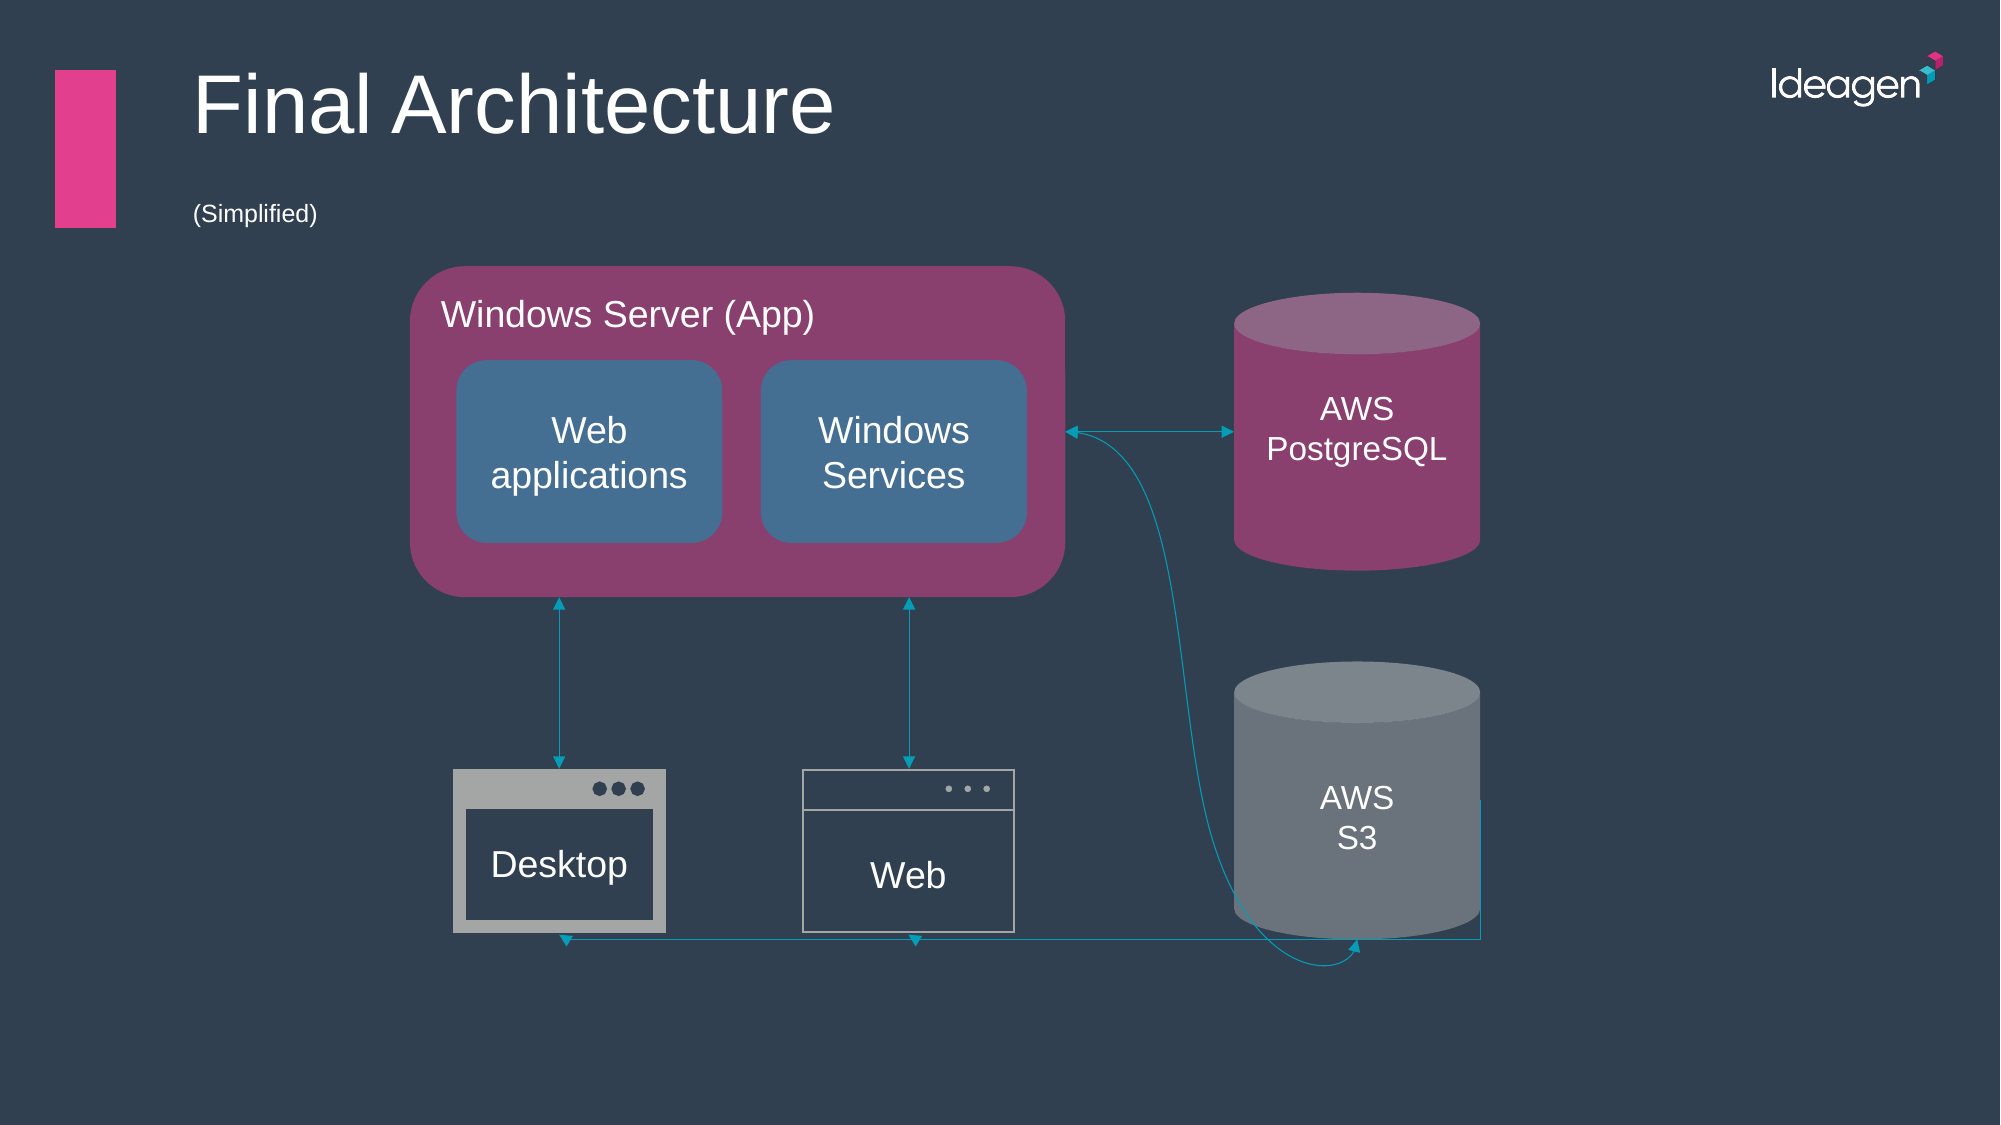

|  |  | Final Architecture |
| --- | --- | --- |
|  |  | (Simplified) |
Windows Server (App)
Web applications
Windows Services
Web

Desktop
AWS
PostgreSQL

AWS
S3